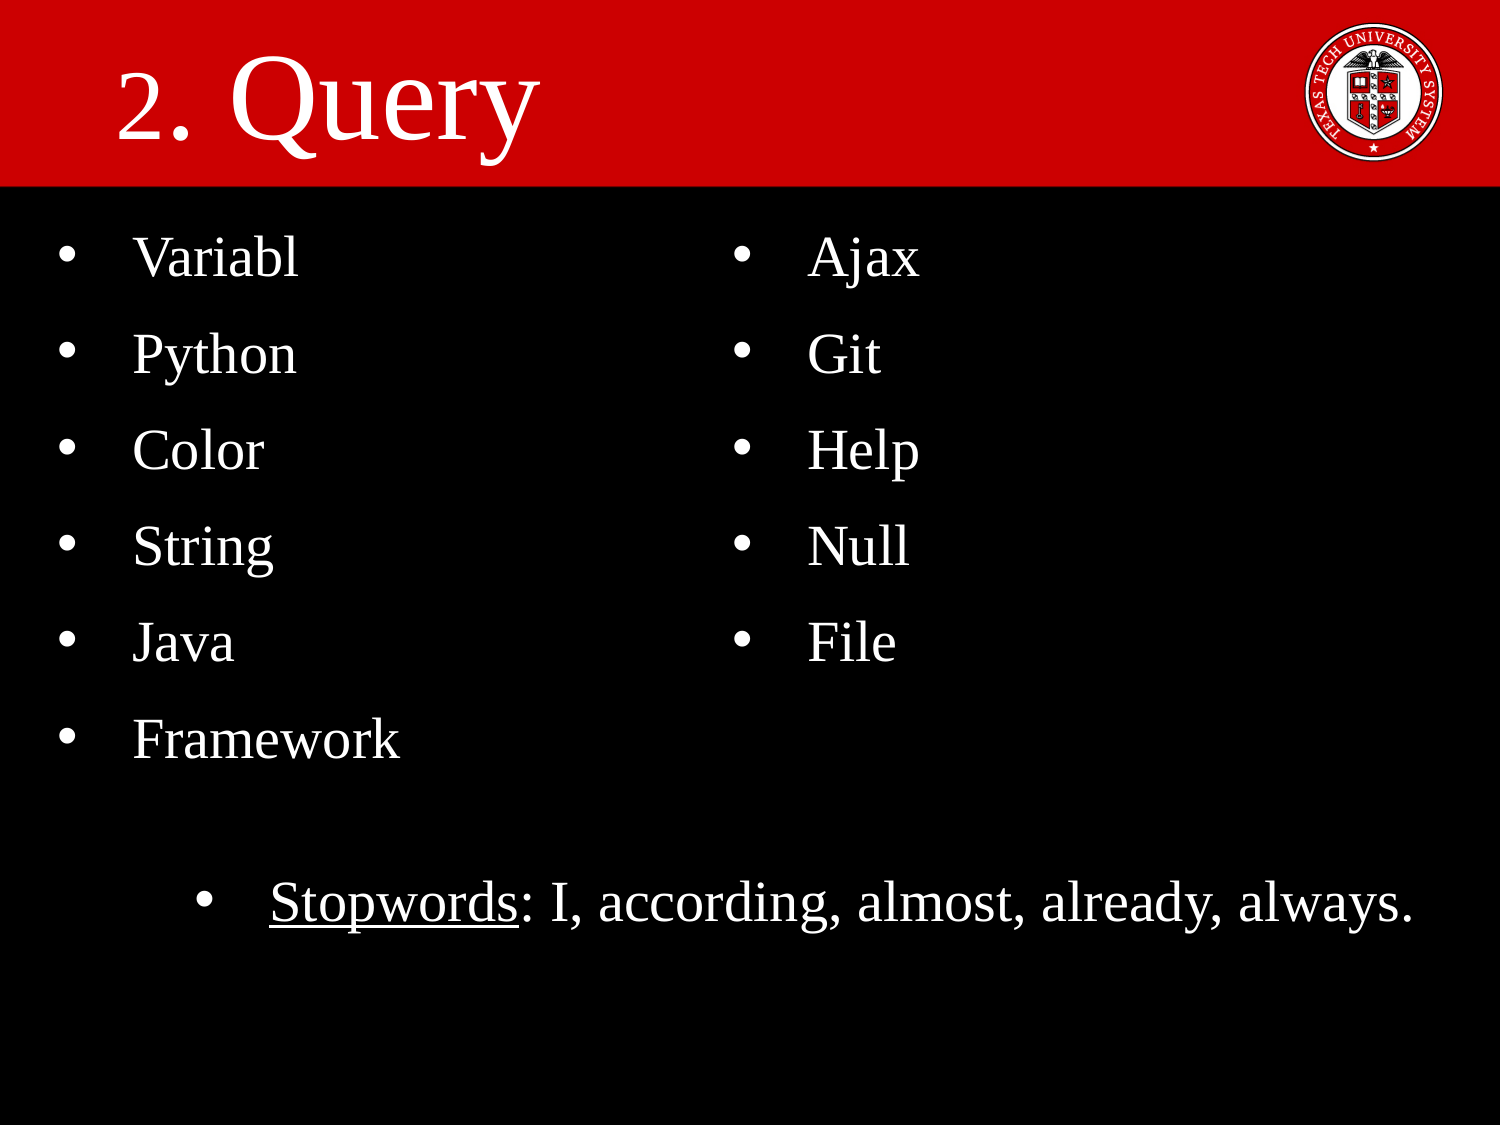

# 2. Query
Variabl
Python
Color
String
Java
Framework

Ajax
Git
Help
Null
File

Stopwords: I, according, almost, already, always.